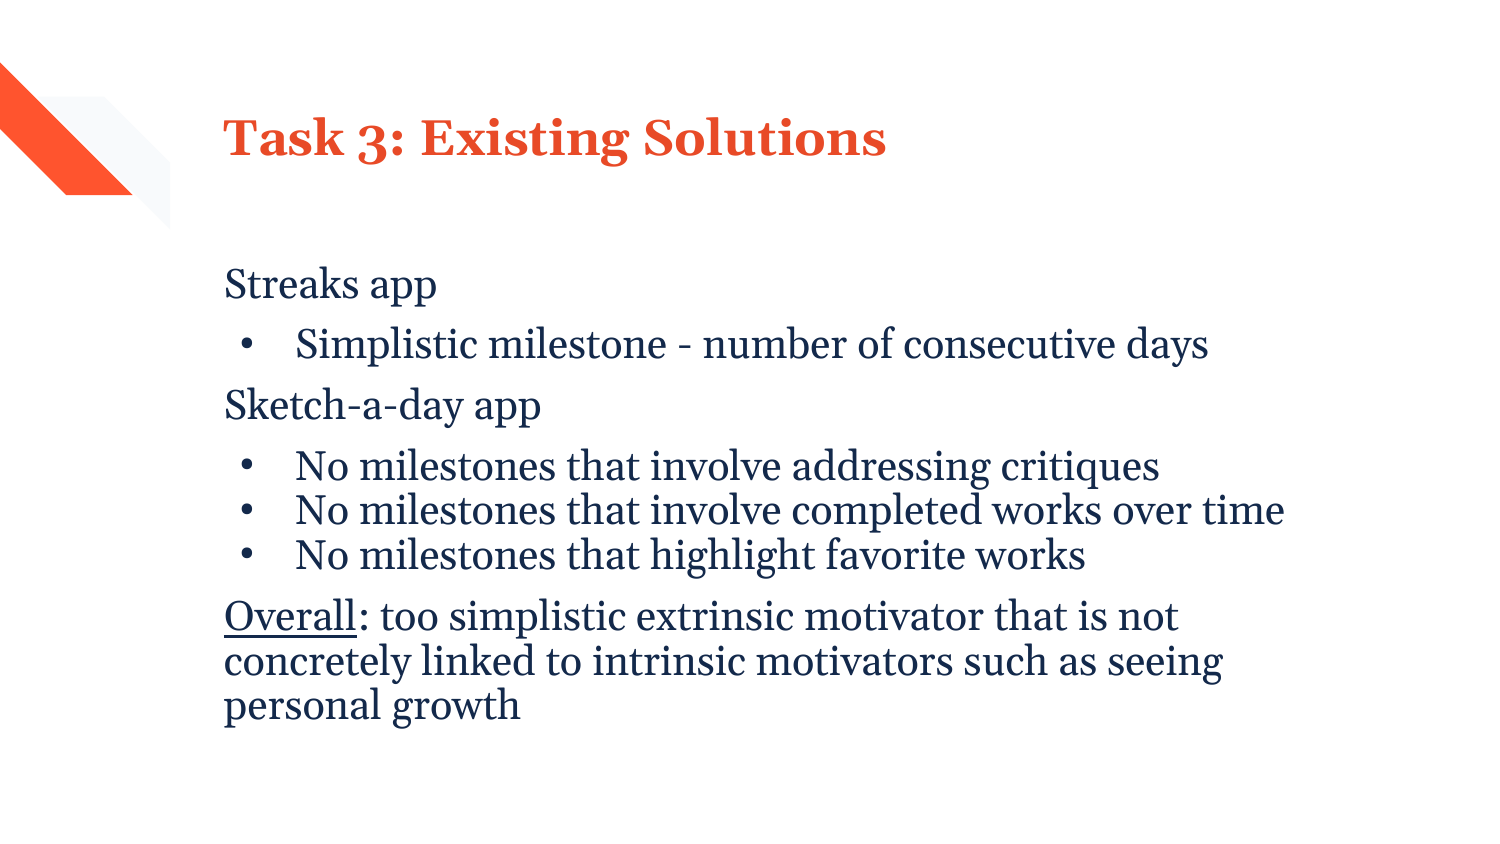

# Task 3: Existing Solutions
Streaks app
Simplistic milestone - number of consecutive days
Sketch-a-day app
No milestones that involve addressing critiques
No milestones that involve completed works over time
No milestones that highlight favorite works
Overall: too simplistic extrinsic motivator that is not concretely linked to intrinsic motivators such as seeing personal growth